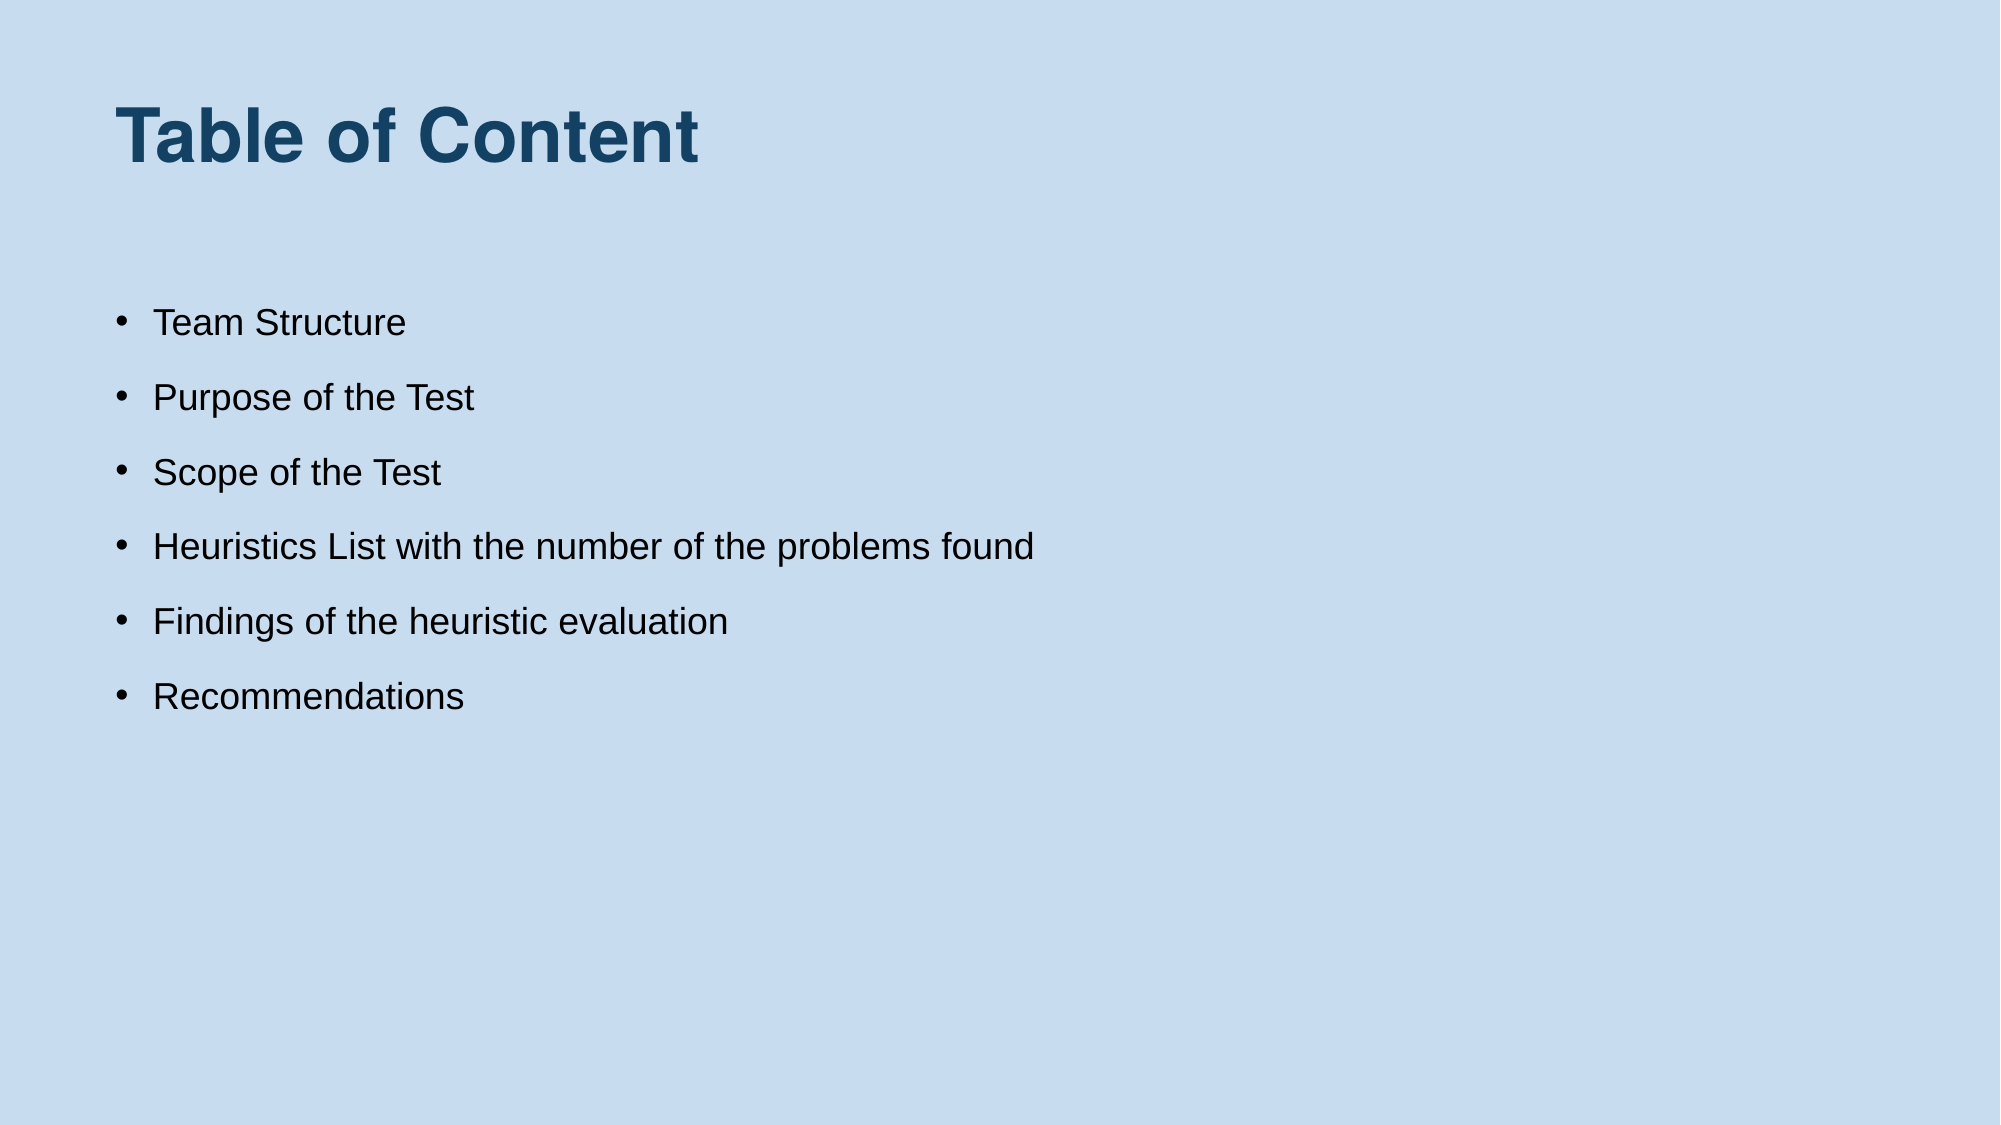

# Table of Content
Team Structure
Purpose of the Test
Scope of the Test
Heuristics List with the number of the problems found
Findings of the heuristic evaluation
Recommendations